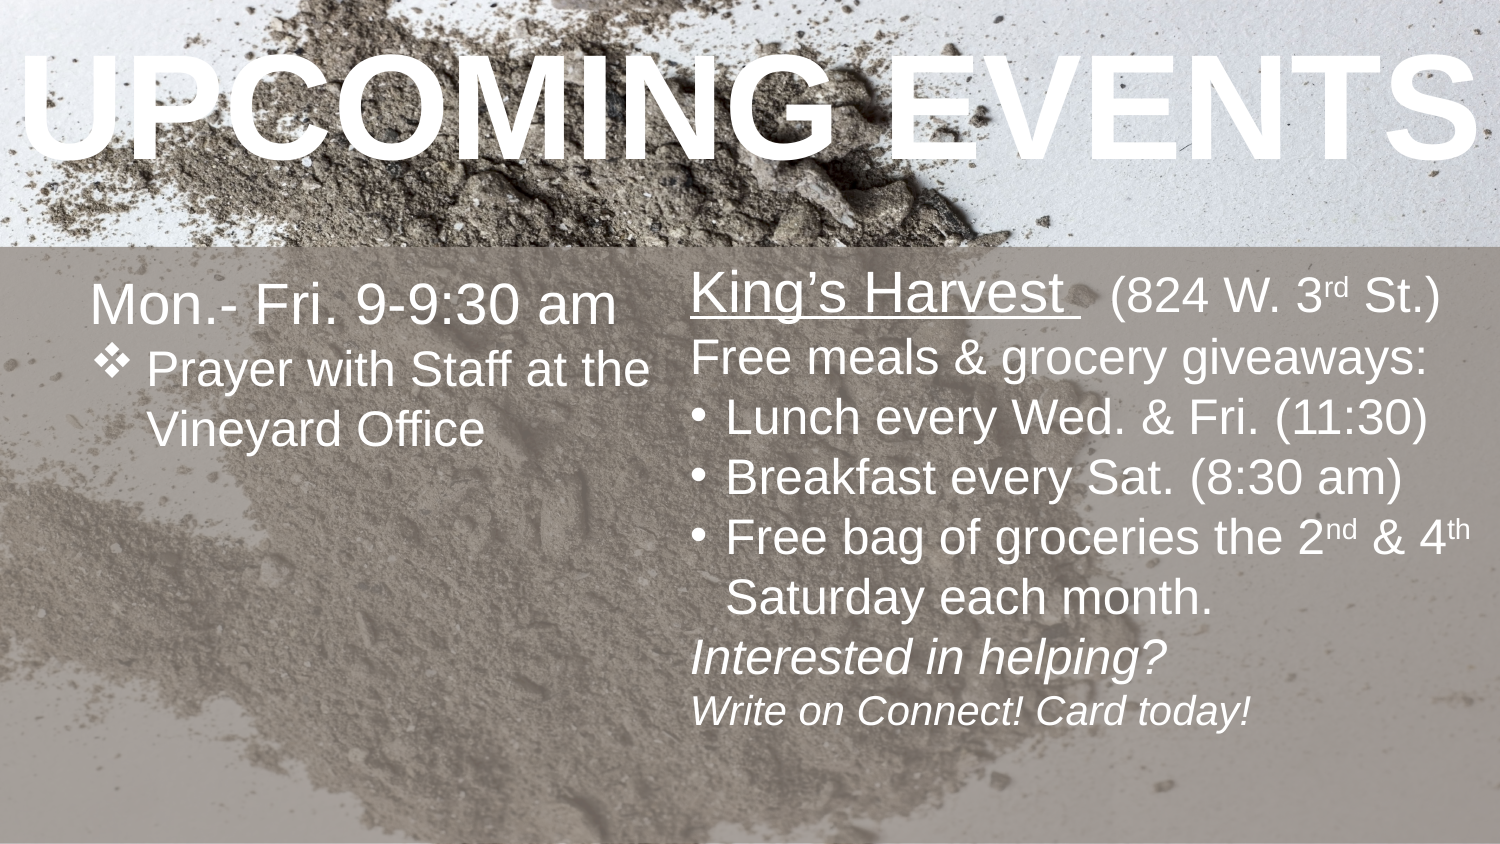

UPCOMING EVENTS

King’s Harvest   (824 W. 3rd St.)
Free meals & grocery giveaways:
Lunch every Wed. & Fri. (11:30)
Breakfast every Sat. (8:30 am)
Free bag of groceries the 2nd & 4th Saturday each month.
Interested in helping?
Write on Connect! Card today!
Mon.- Fri. 9-9:30 am
Prayer with Staff at the Vineyard Office